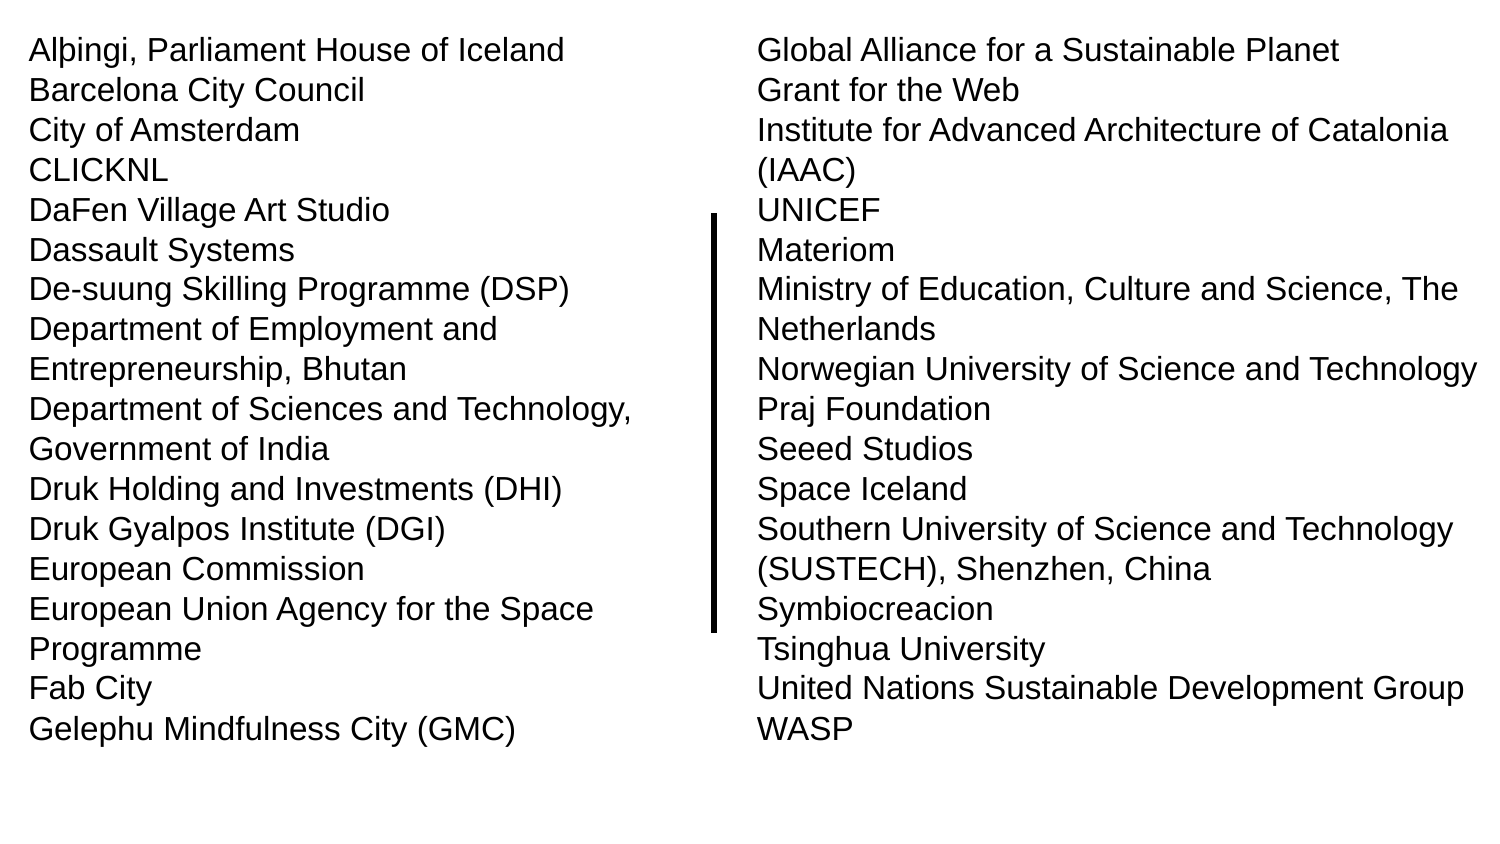

Alþingi, Parliament House of Iceland
Barcelona City Council
City of Amsterdam
CLICKNL
DaFen Village Art Studio
Dassault Systems
De-suung Skilling Programme (DSP)
Department of Employment and Entrepreneurship, Bhutan
Department of Sciences and Technology, Government of India
Druk Holding and Investments (DHI)
Druk Gyalpos Institute (DGI)
European Commission
European Union Agency for the Space Programme
Fab City
Gelephu Mindfulness City (GMC)
Global Alliance for a Sustainable Planet
Grant for the Web
Institute for Advanced Architecture of Catalonia (IAAC)
UNICEF
Materiom
Ministry of Education, Culture and Science, The Netherlands
Norwegian University of Science and Technology
Praj Foundation
Seeed Studios
Space Iceland
Southern University of Science and Technology (SUSTECH), Shenzhen, China
Symbiocreacion
Tsinghua University
United Nations Sustainable Development Group
WASP